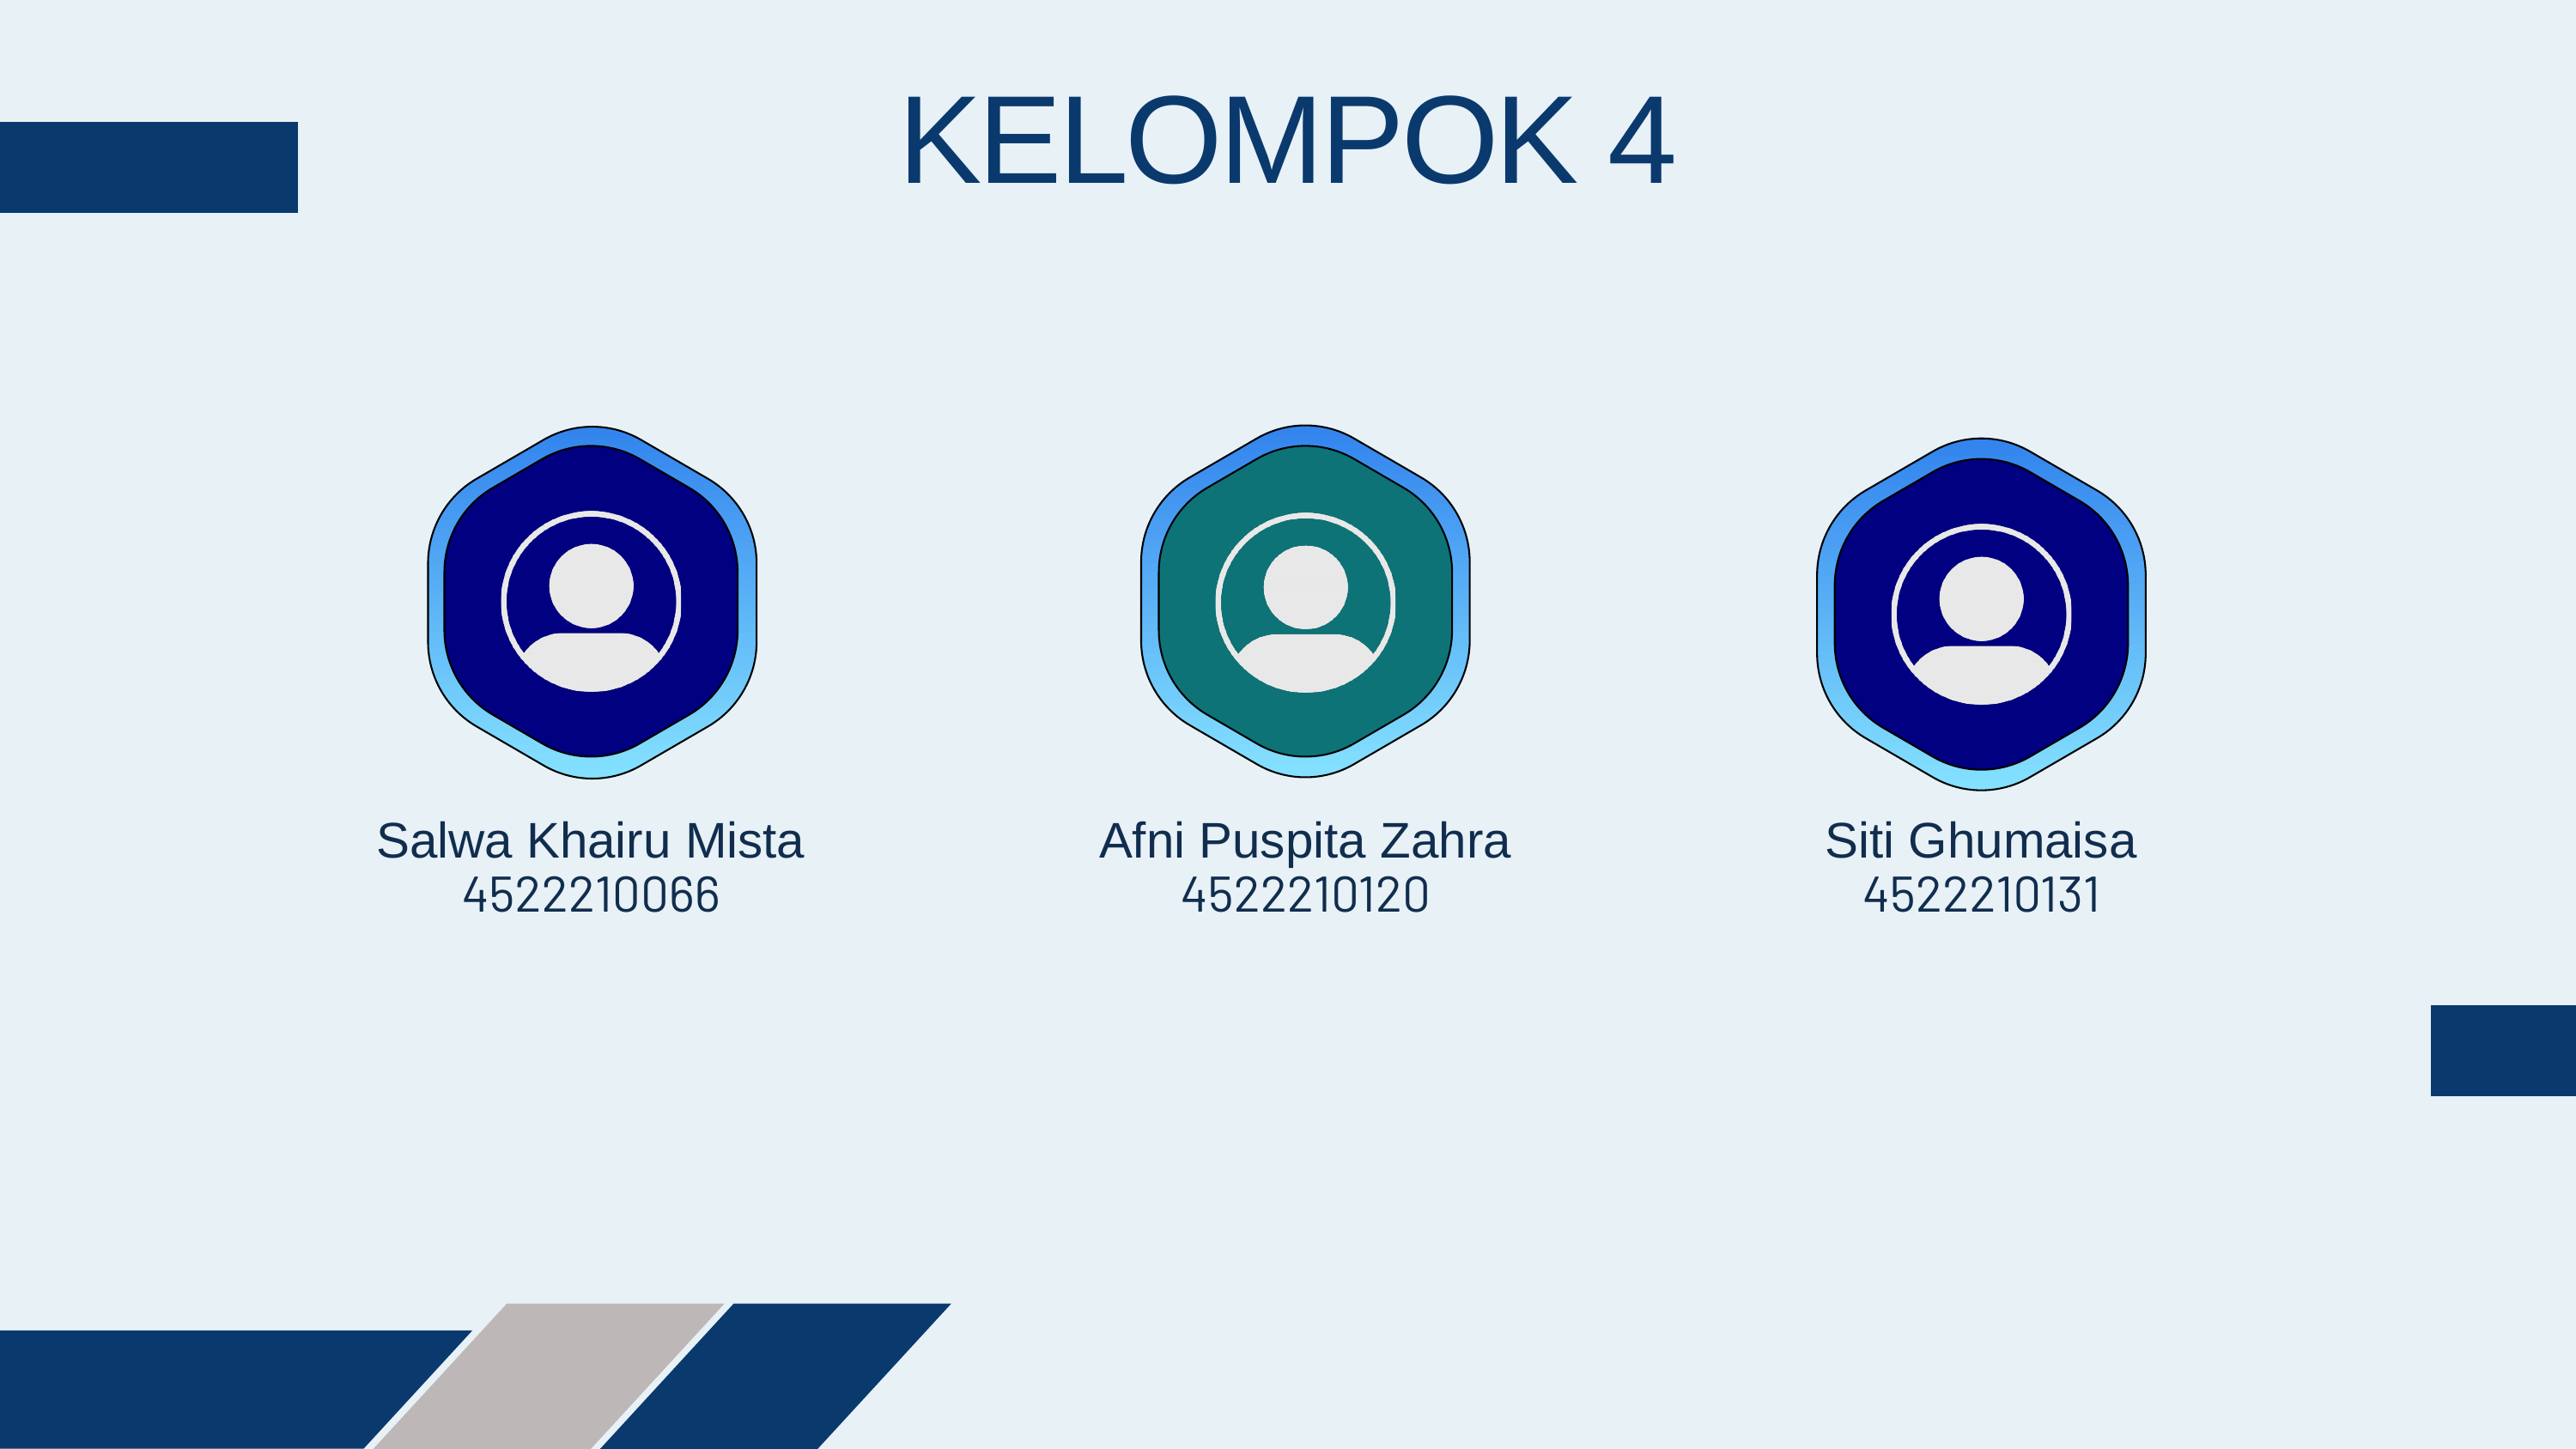

KELOMPOK 4

Salwa Khairu Mista
4522210066
Afni Puspita Zahra
4522210120
Siti Ghumaisa
4522210131